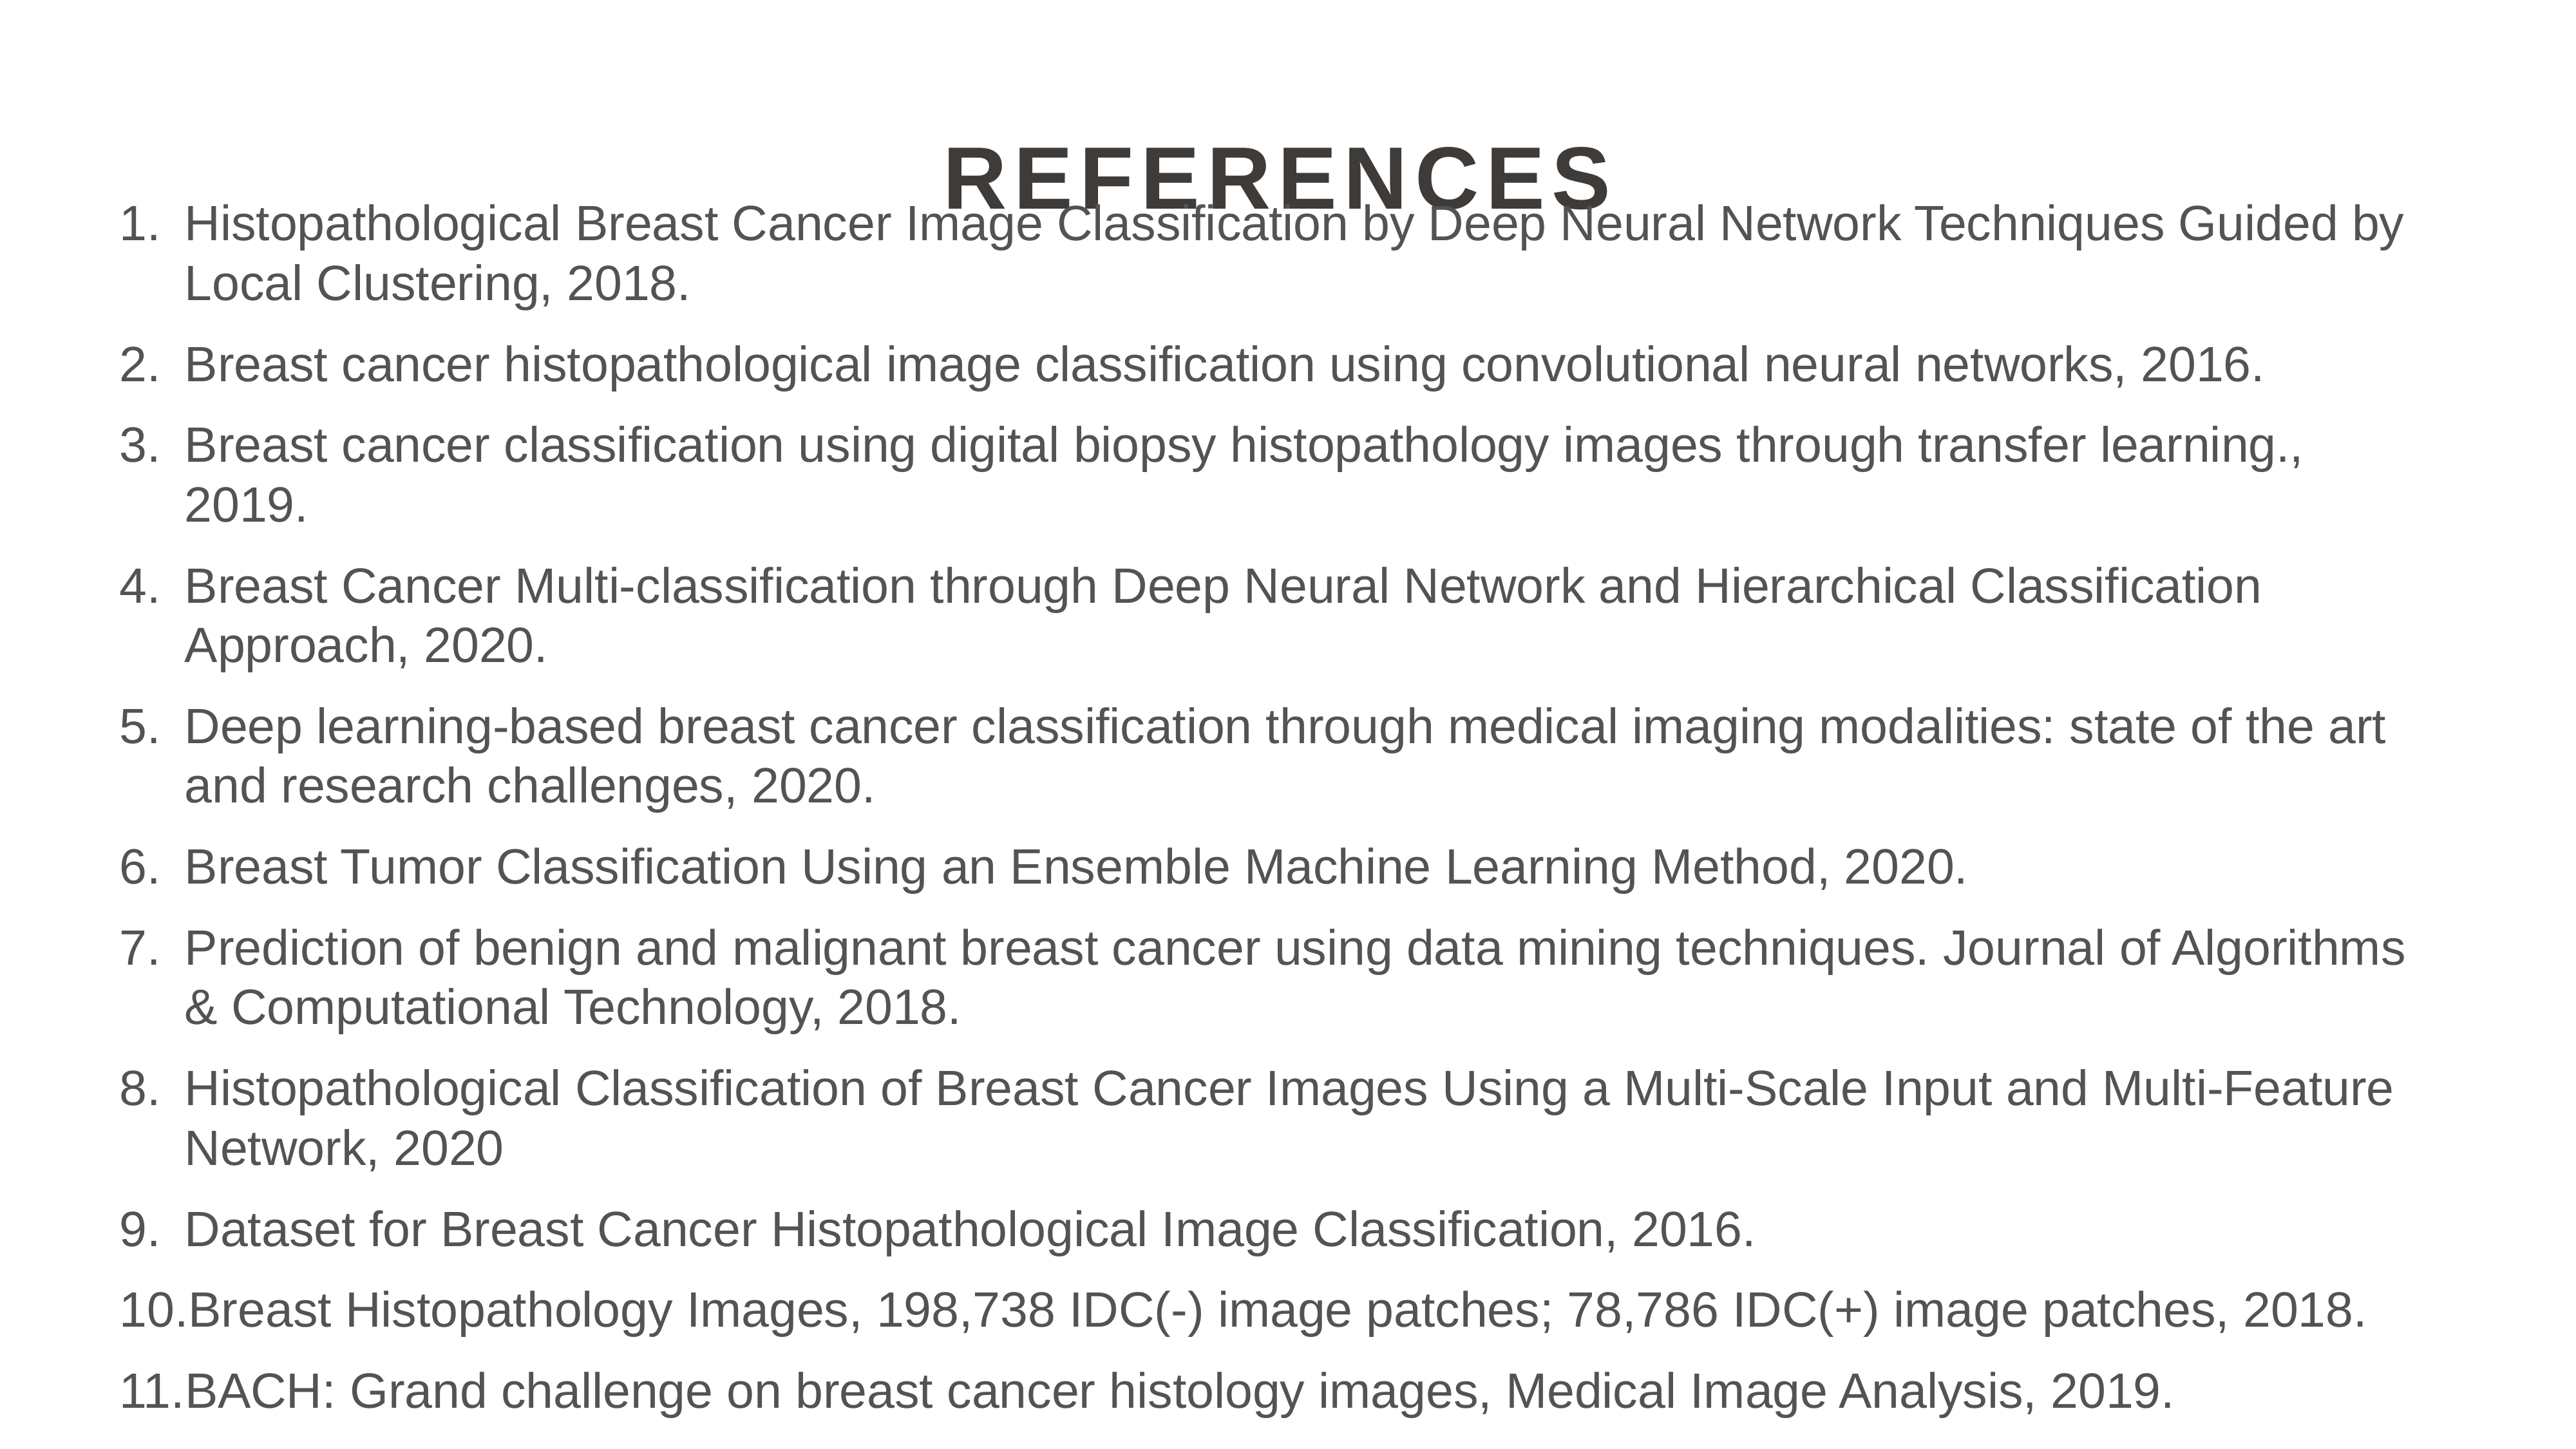

References
Histopathological Breast Cancer Image Classification by Deep Neural Network Techniques Guided by Local Clustering, 2018.
Breast cancer histopathological image classification using convolutional neural networks, 2016.
Breast cancer classification using digital biopsy histopathology images through transfer learning., 2019.
Breast Cancer Multi-classification through Deep Neural Network and Hierarchical Classification Approach, 2020.
Deep learning-based breast cancer classification through medical imaging modalities: state of the art and research challenges, 2020.
Breast Tumor Classification Using an Ensemble Machine Learning Method, 2020.
Prediction of benign and malignant breast cancer using data mining techniques. Journal of Algorithms & Computational Technology, 2018.
Histopathological Classification of Breast Cancer Images Using a Multi-Scale Input and Multi-Feature Network, 2020
Dataset for Breast Cancer Histopathological Image Classification, 2016.
Breast Histopathology Images, 198,738 IDC(-) image patches; 78,786 IDC(+) image patches, 2018.
BACH: Grand challenge on breast cancer histology images, Medical Image Analysis, 2019.